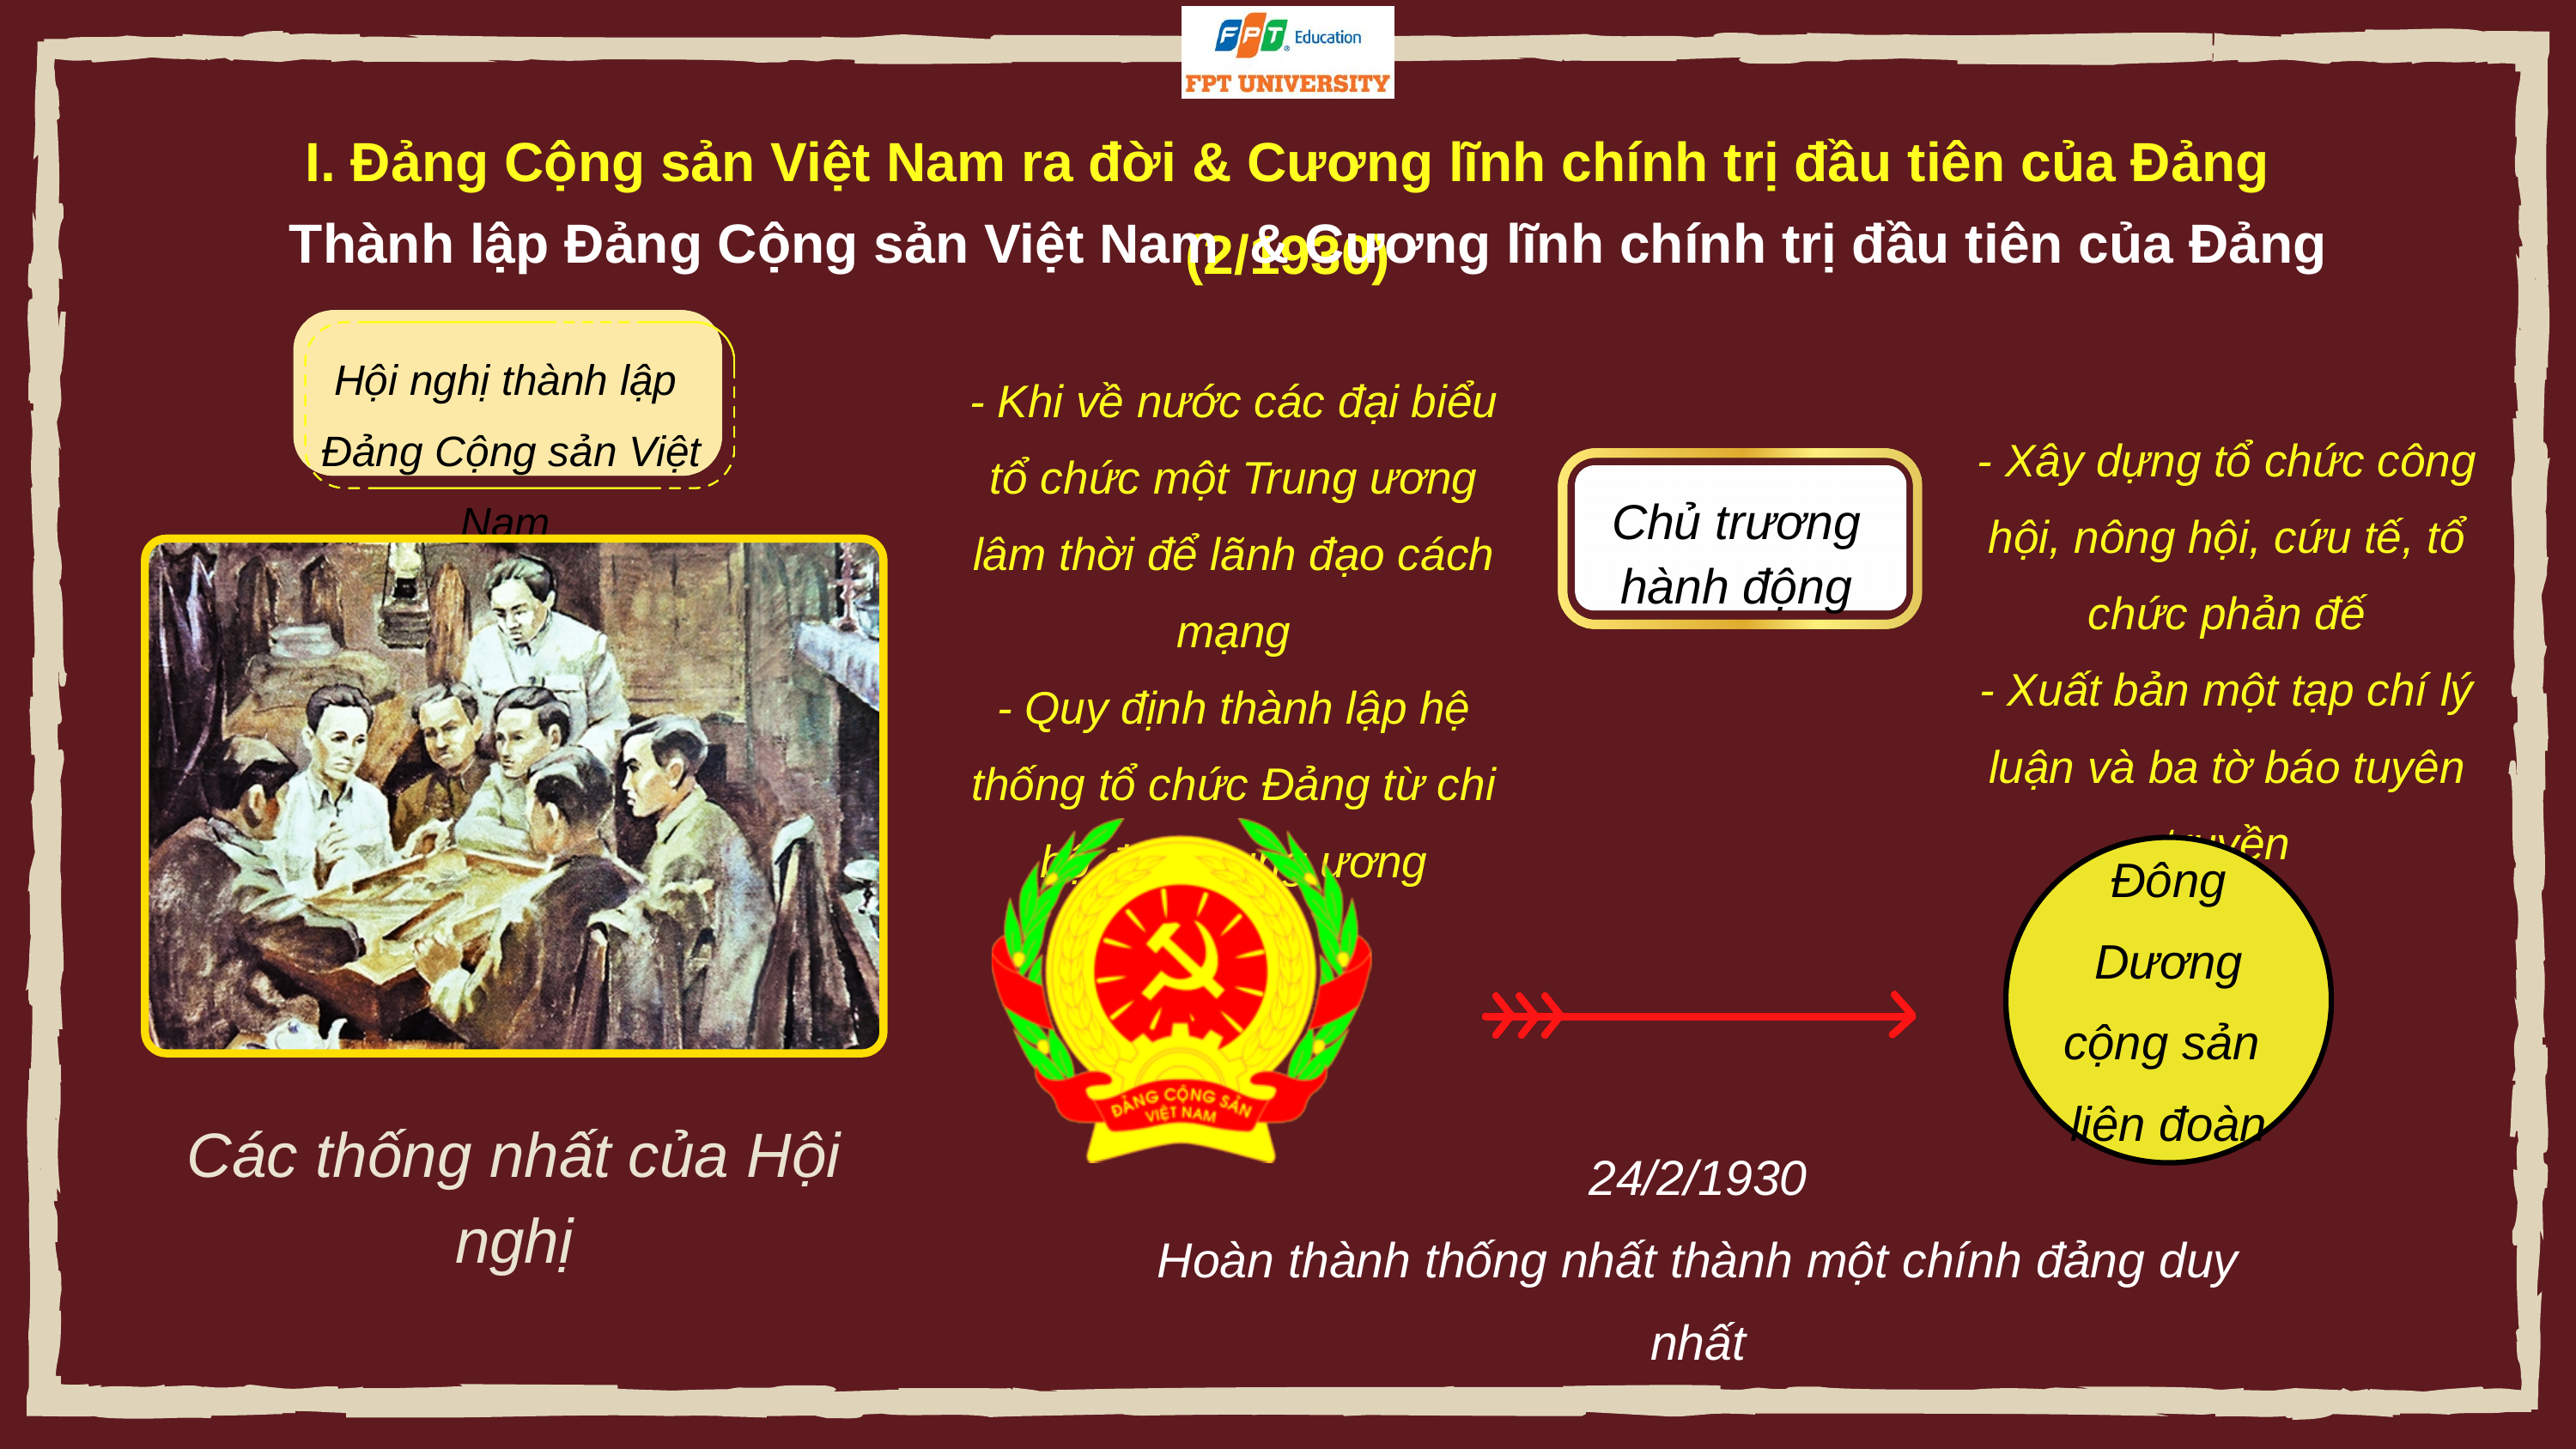

I. Đảng Cộng sản Việt Nam ra đời & Cương lĩnh chính trị đầu tiên của Đảng (2/1930)
Thành lập Đảng Cộng sản Việt Nam  & Cương lĩnh chính trị đầu tiên của Đảng

Hội nghị thành lập
Đảng Cộng sản Việt Nam
- Khi về nước các đại biểu tổ chức một Trung ương lâm thời để lãnh đạo cách mạng
- Quy định thành lập hệ thống tổ chức Đảng từ chi bộ đến Trung ương
- Xây dựng tổ chức công hội, nông hội, cứu tế, tổ chức phản đế
- Xuất bản một tạp chí lý luận và ba tờ báo tuyên truyền

Chủ trương
hành động

Đông Dương cộng sản
liên đoàn

Các thống nhất của Hội nghị
24/2/1930
Hoàn thành thống nhất thành một chính đảng duy nhất